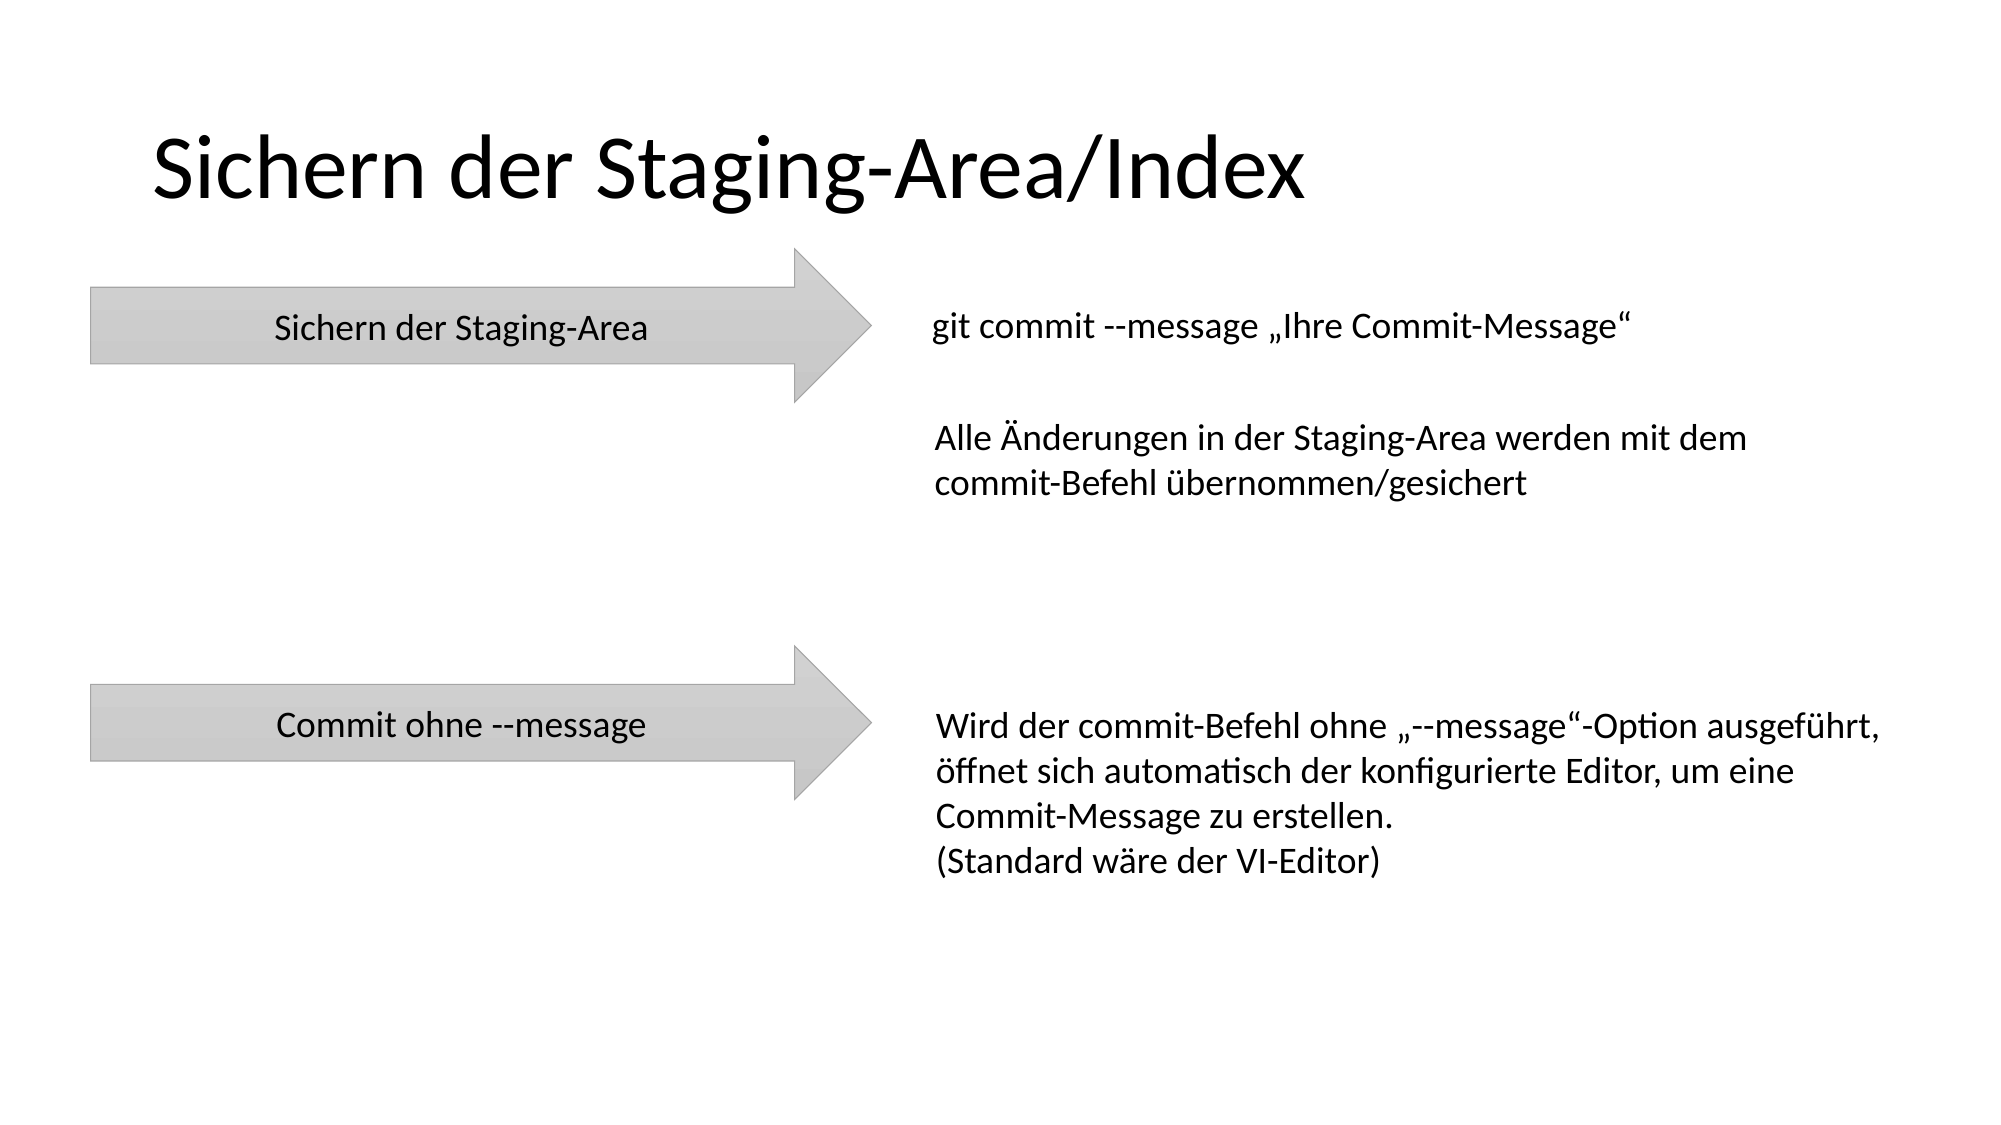

# Sichern der Staging-Area/Index
Sichern der Staging-Area
git commit --message „Ihre Commit-Message“
Alle Änderungen in der Staging-Area werden mit dem
commit-Befehl übernommen/gesichert
Commit ohne --message
Wird der commit-Befehl ohne „--message“-Option ausgeführt,
öffnet sich automatisch der konfigurierte Editor, um eine
Commit-Message zu erstellen.
(Standard wäre der VI-Editor)